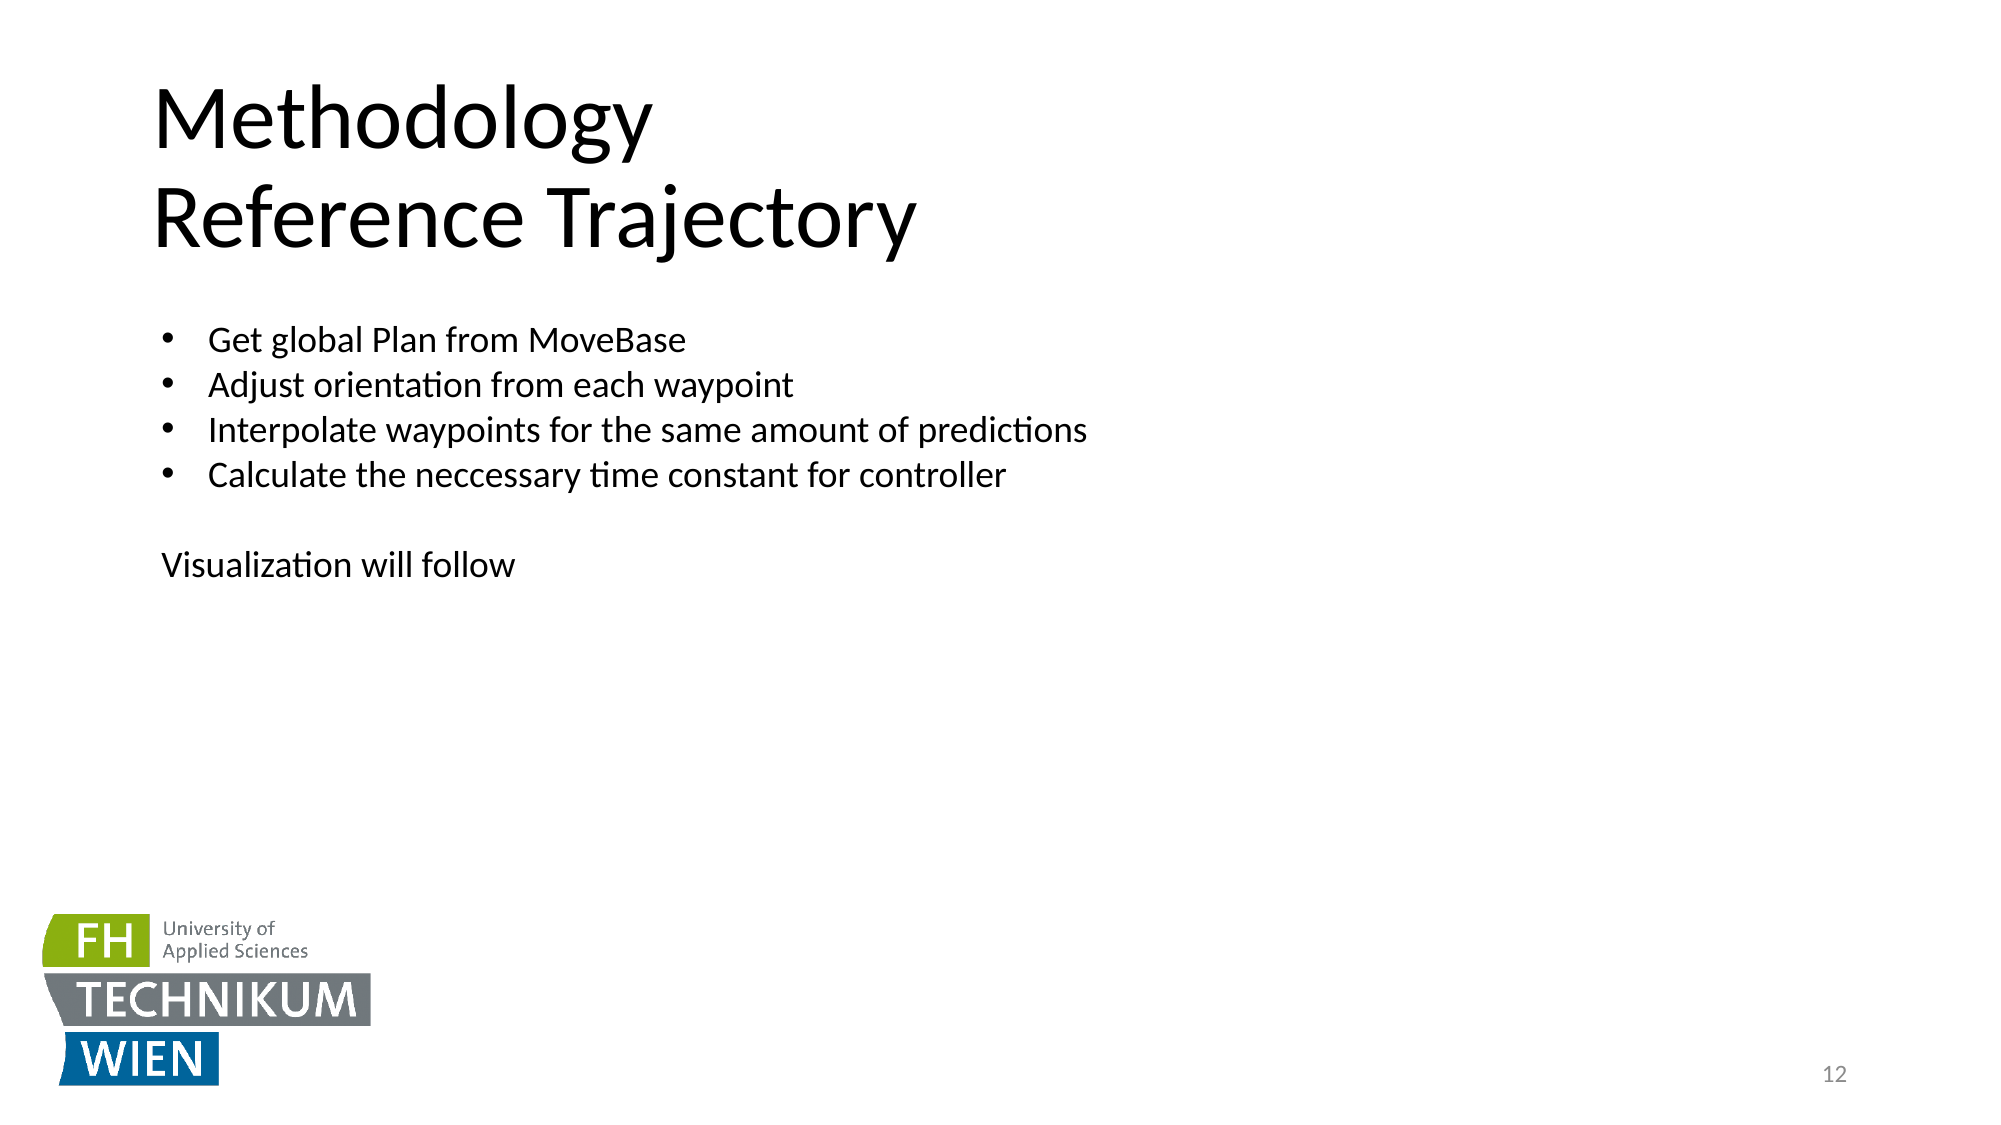

# Methodology Reference Trajectory
Get global Plan from MoveBase
Adjust orientation from each waypoint
Interpolate waypoints for the same amount of predictions
Calculate the neccessary time constant for controller

Visualization will follow
12